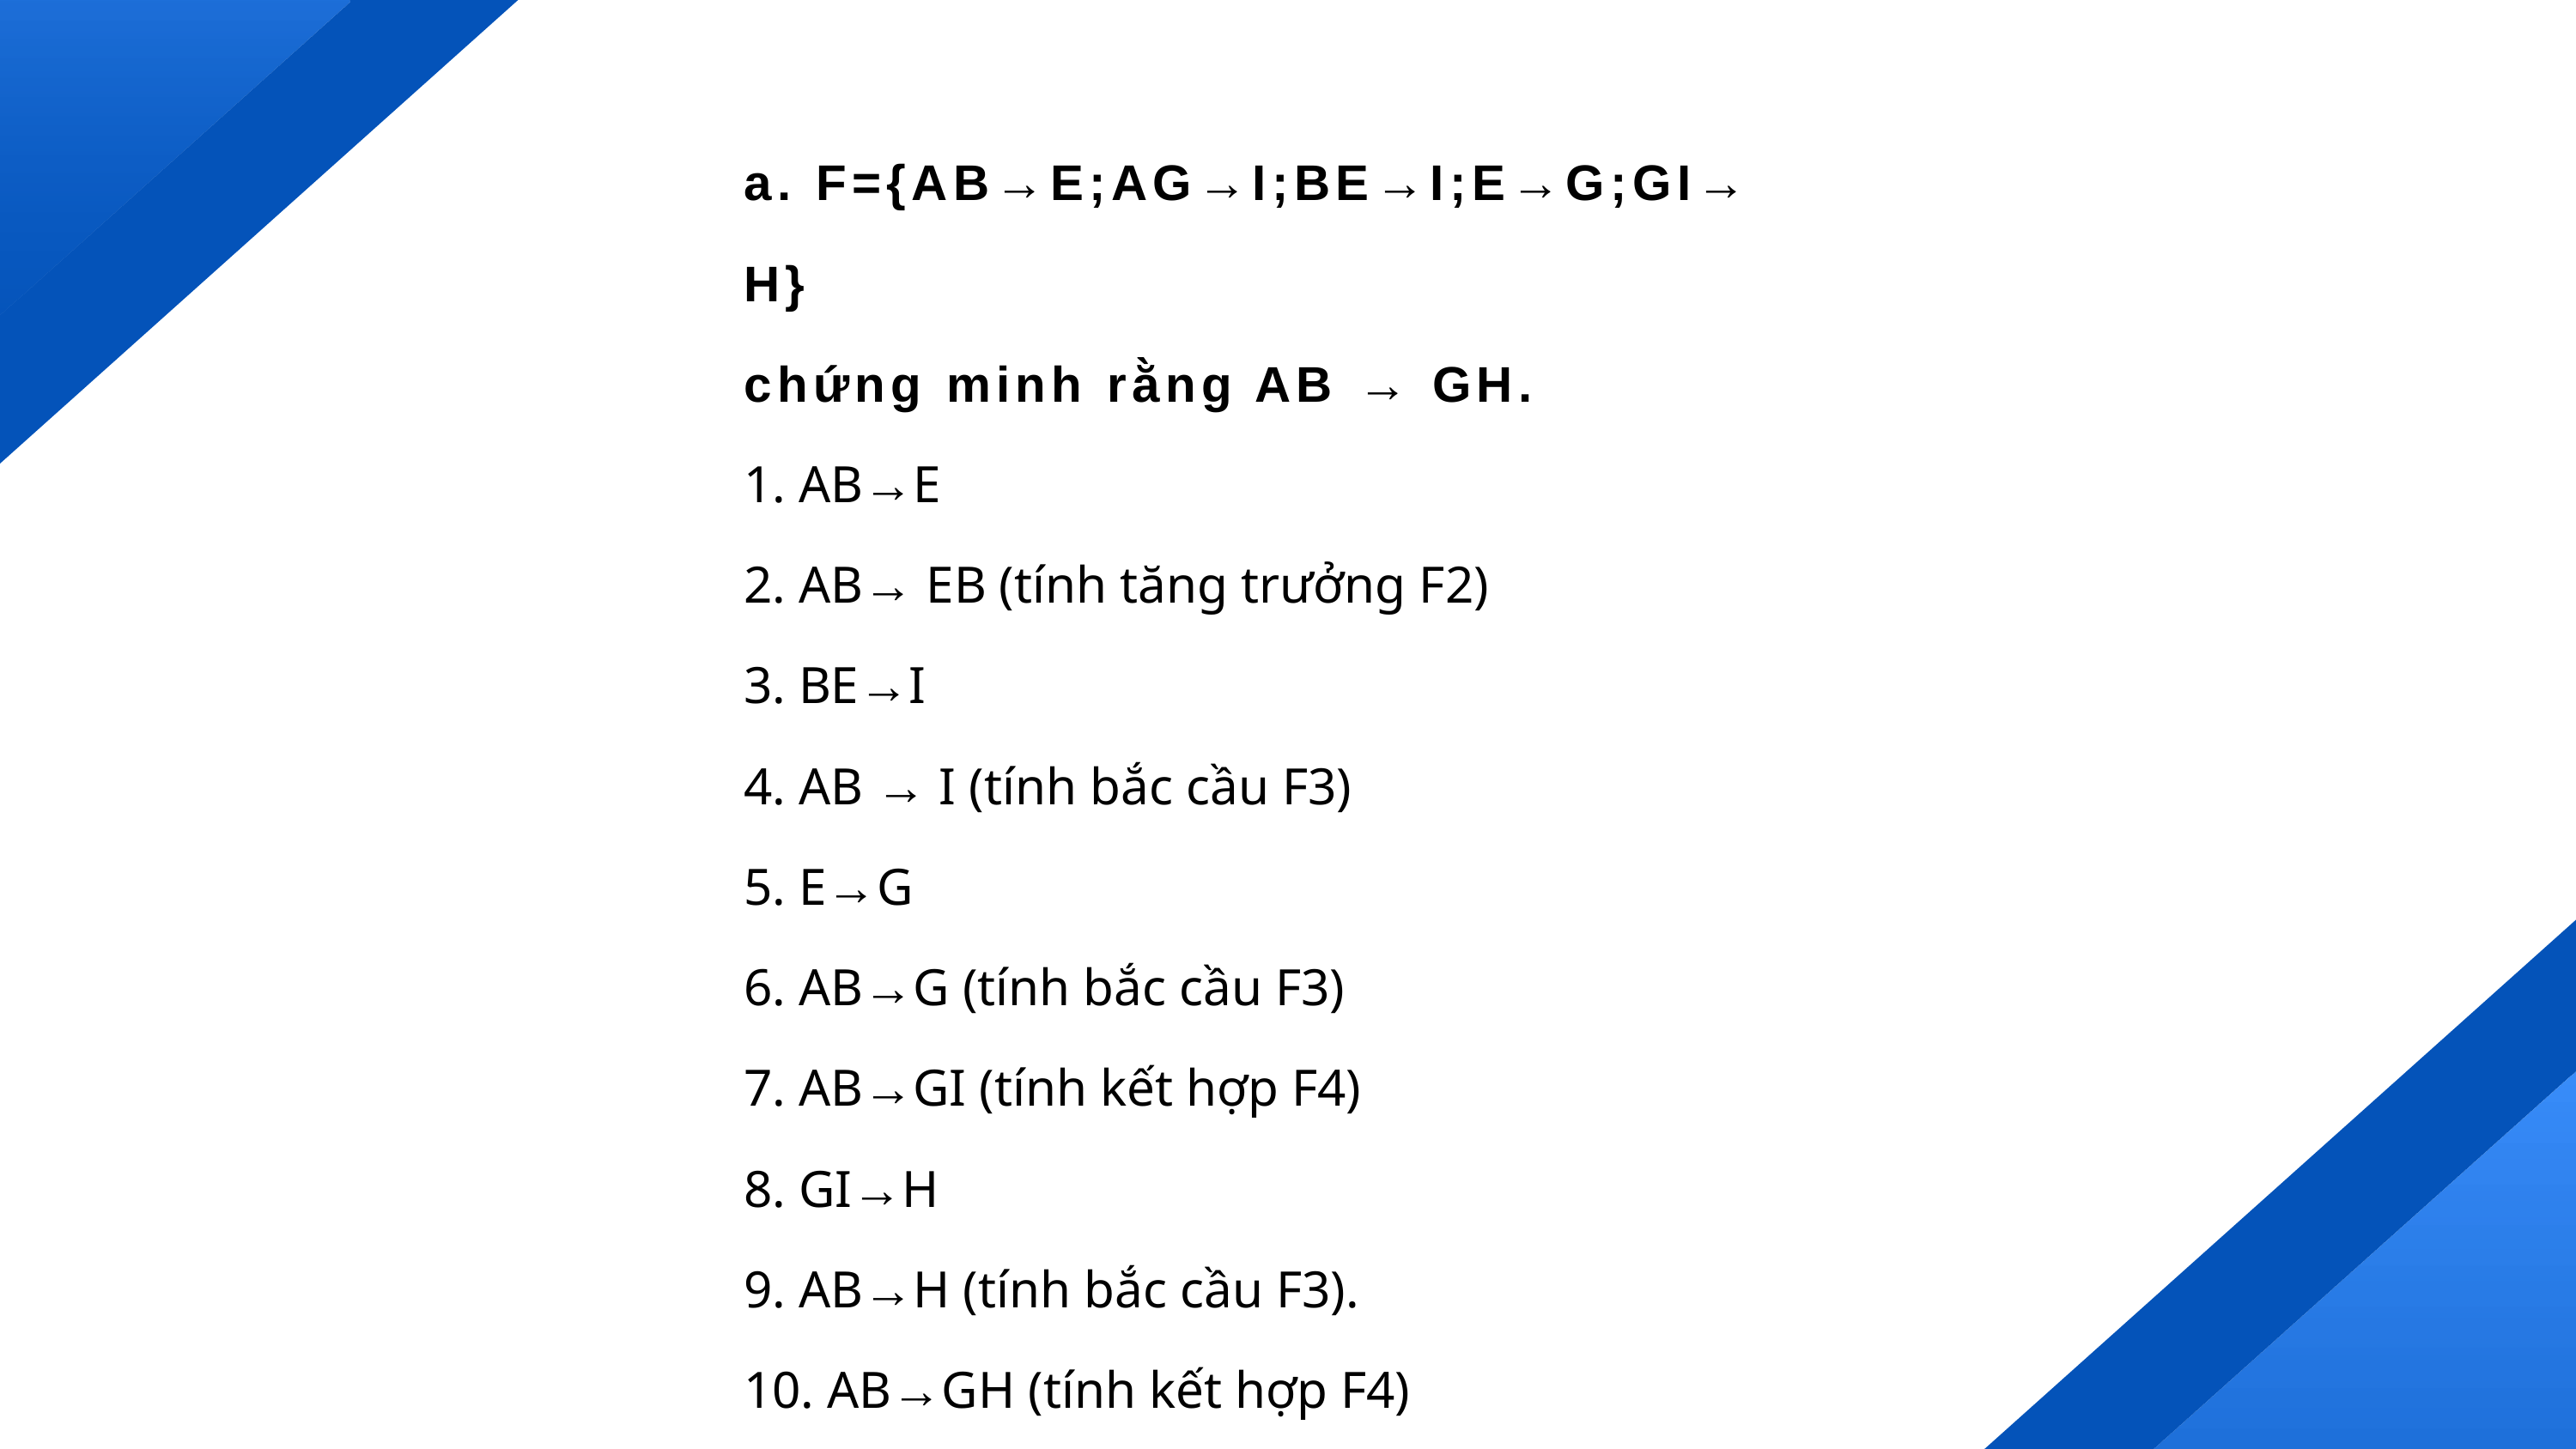

a. F={AB→E;AG→I;BE→I;E→G;GI→ H}
chứng minh rằng AB → GH.
1. AB→E
2. AB→ EB (tính tăng trưởng F2)
3. BE→I
4. AB → I (tính bắc cầu F3)
5. E→G
6. AB→G (tính bắc cầu F3)
7. AB→GI (tính kết hợp F4)
8. GI→H
9. AB→H (tính bắc cầu F3).
10. AB→GH (tính kết hợp F4)